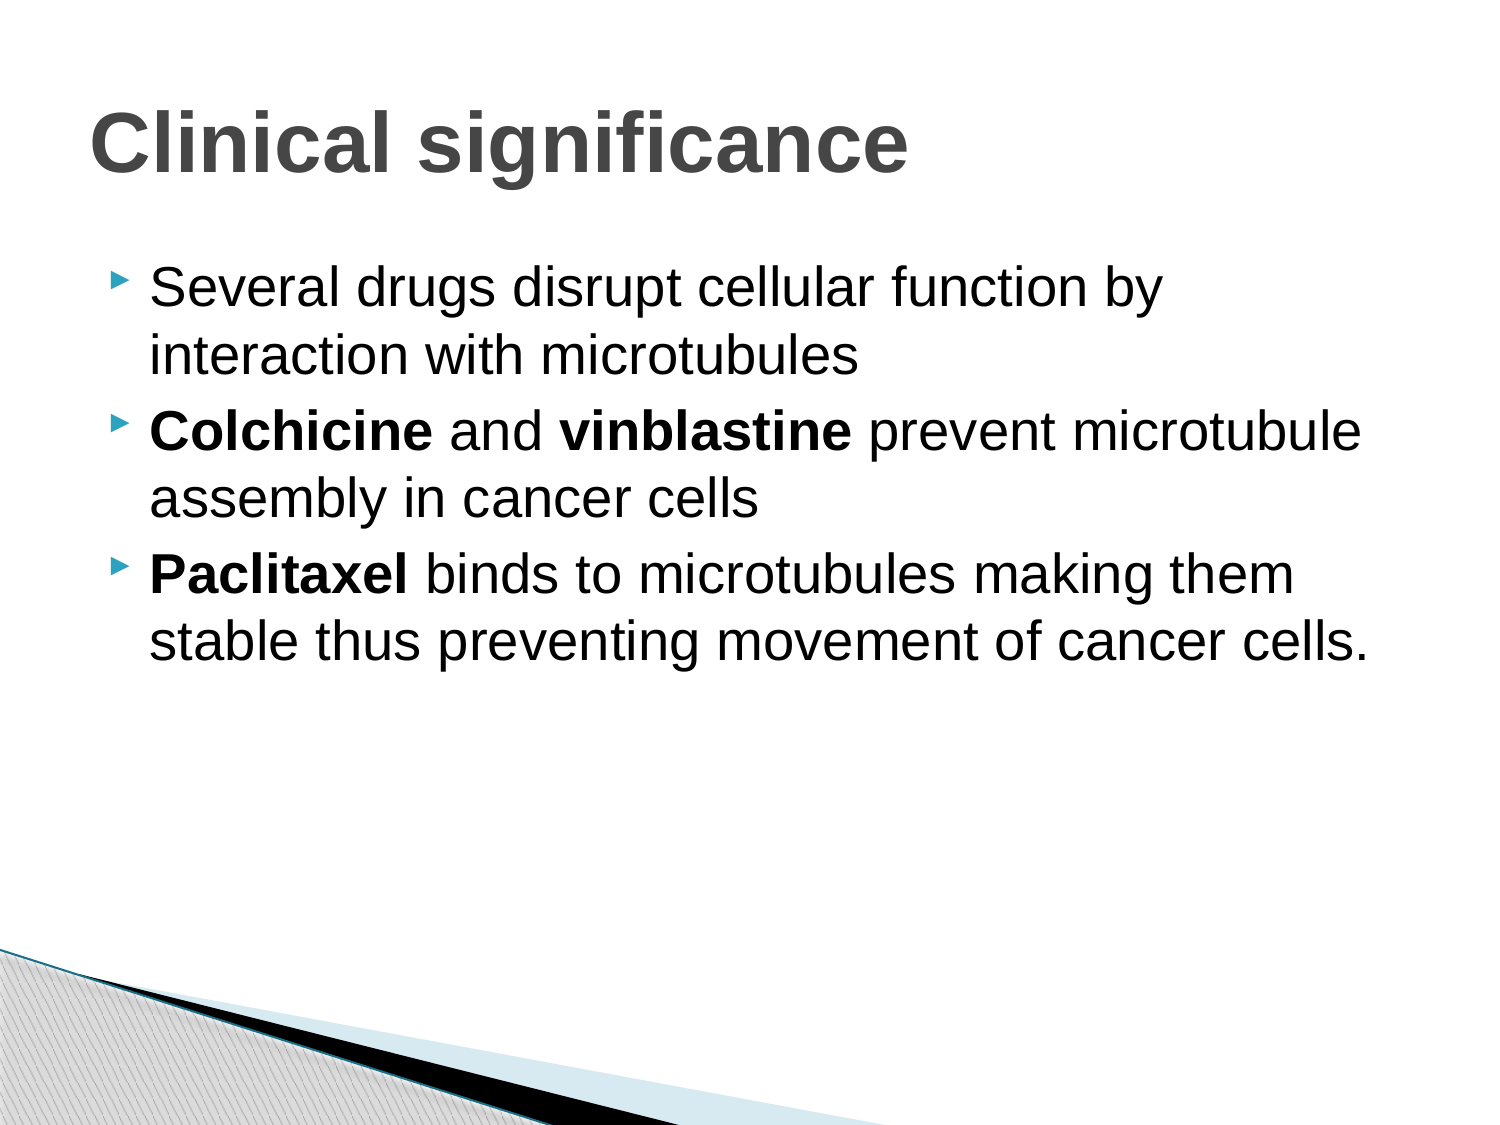

# Clinical significance
Several drugs disrupt cellular function by interaction with microtubules
Colchicine and vinblastine prevent microtubule assembly in cancer cells
Paclitaxel binds to microtubules making them stable thus preventing movement of cancer cells.